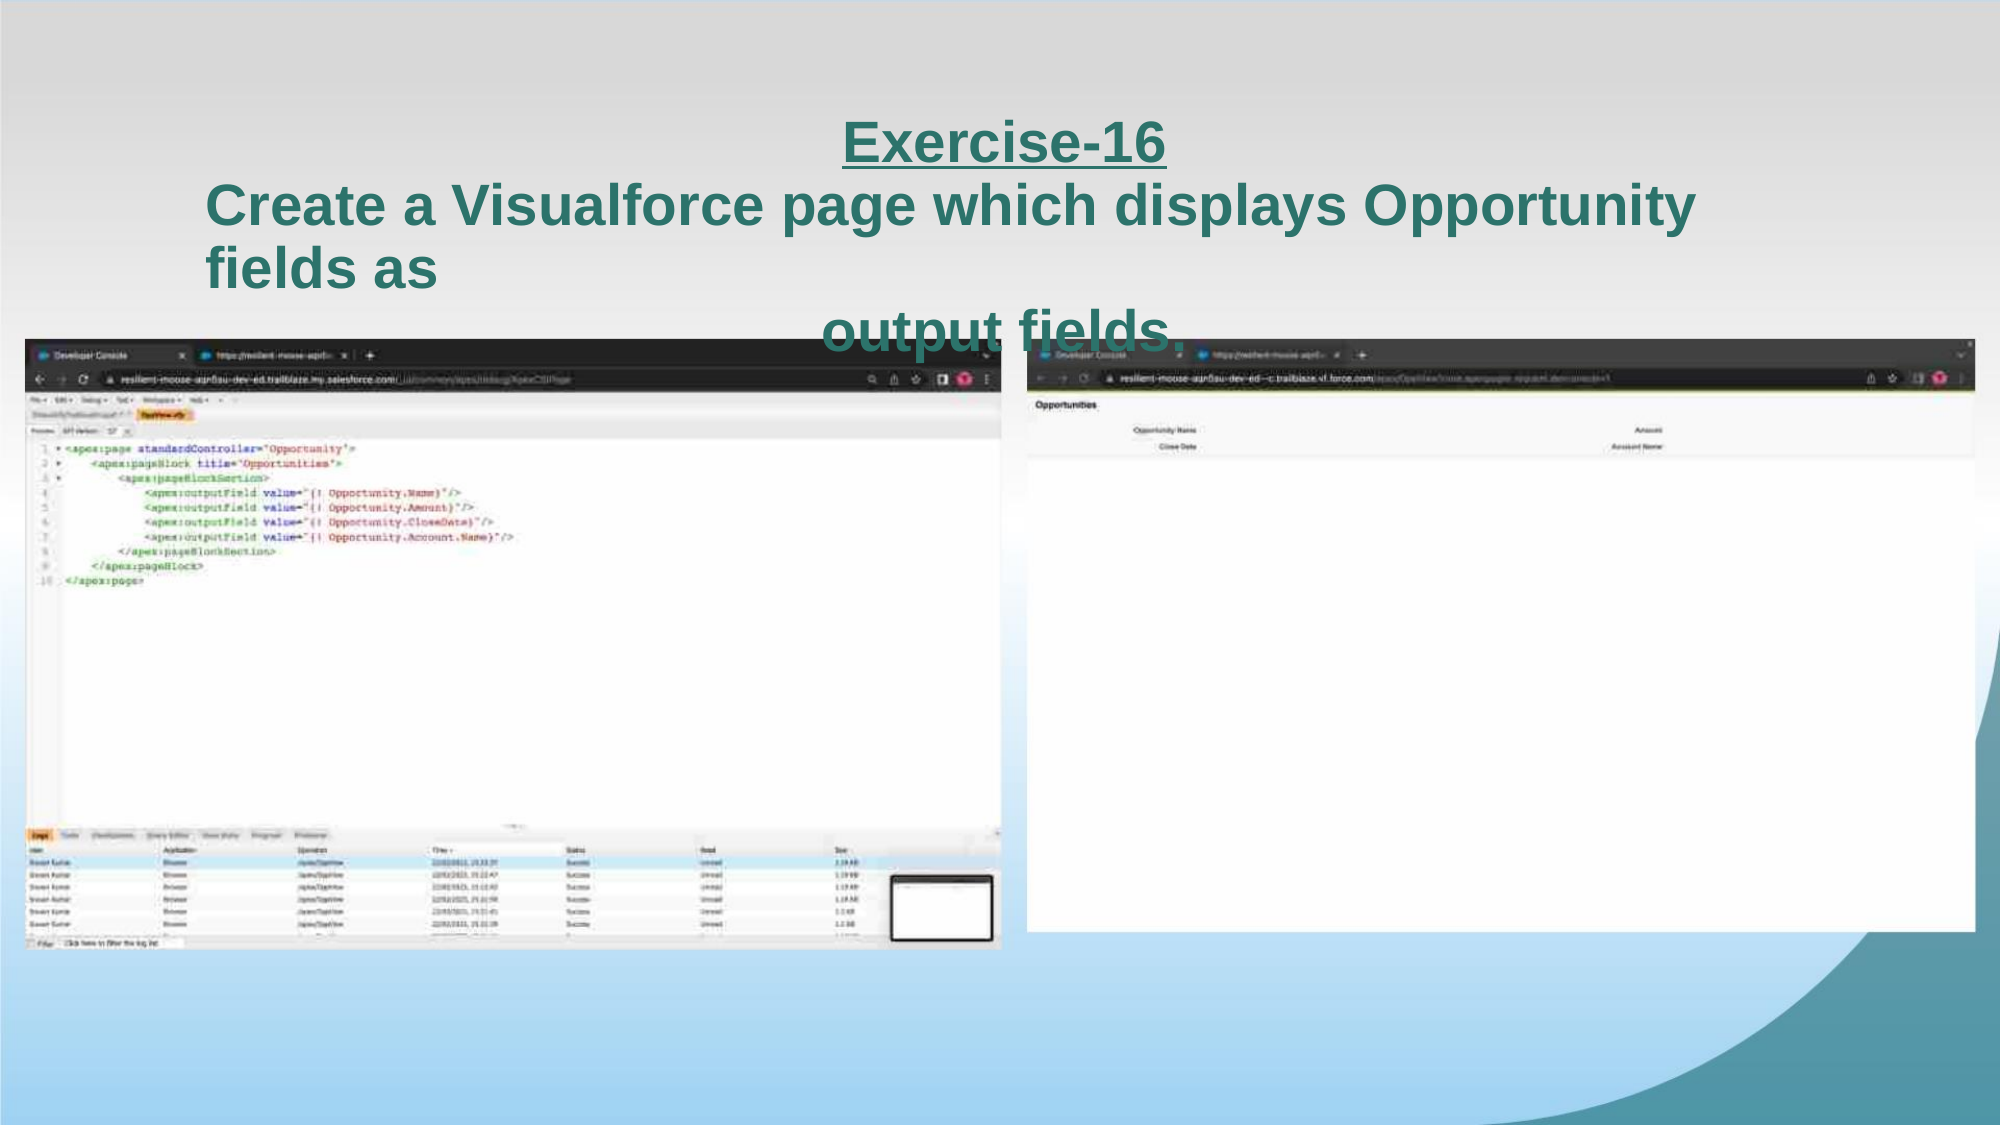

Exercise-16
Create a Visualforce page which displays Opportunity fields as
output fields.